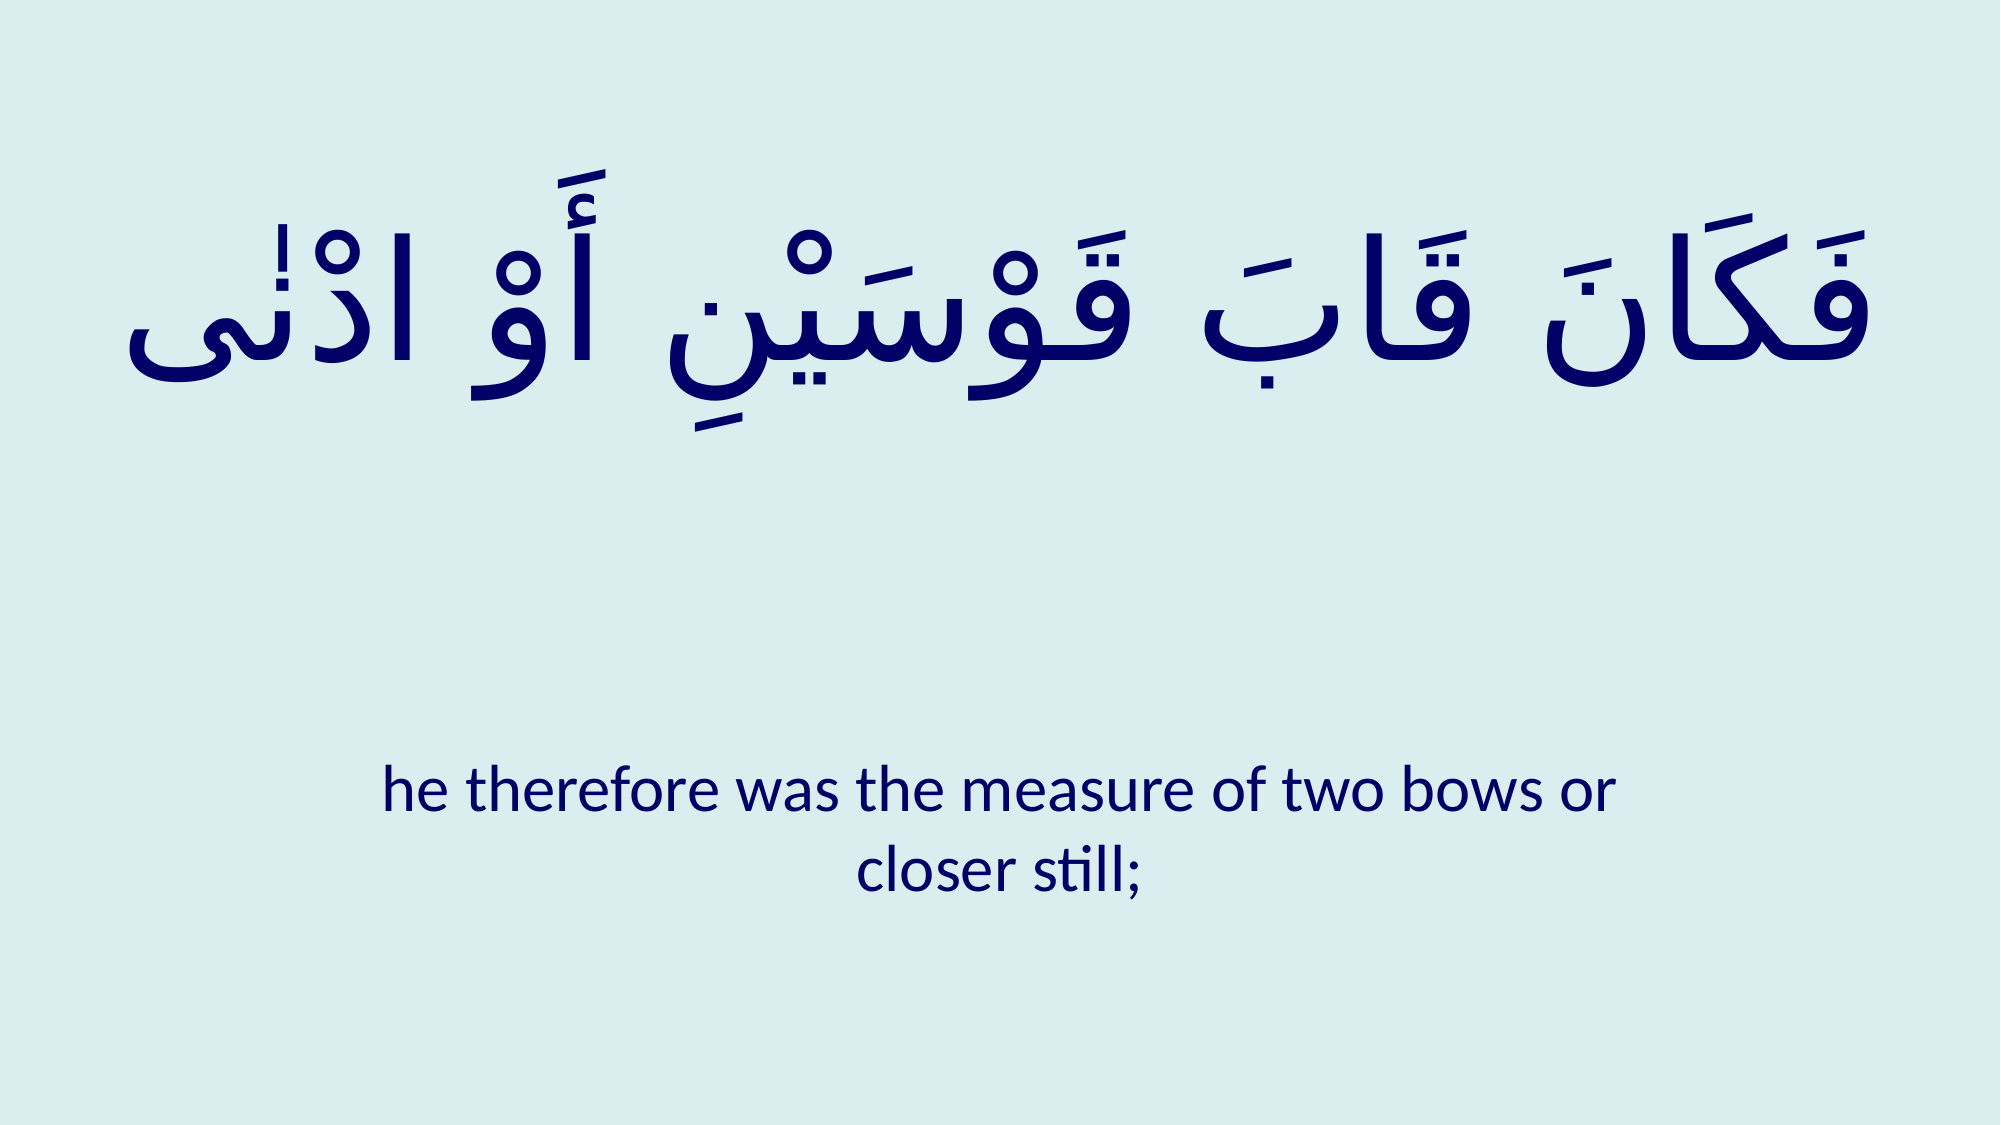

# فَكَانَ قَابَ قَوْسَيْنِ أَوْ ادْنٰى
he therefore was the measure of two bows or closer still;